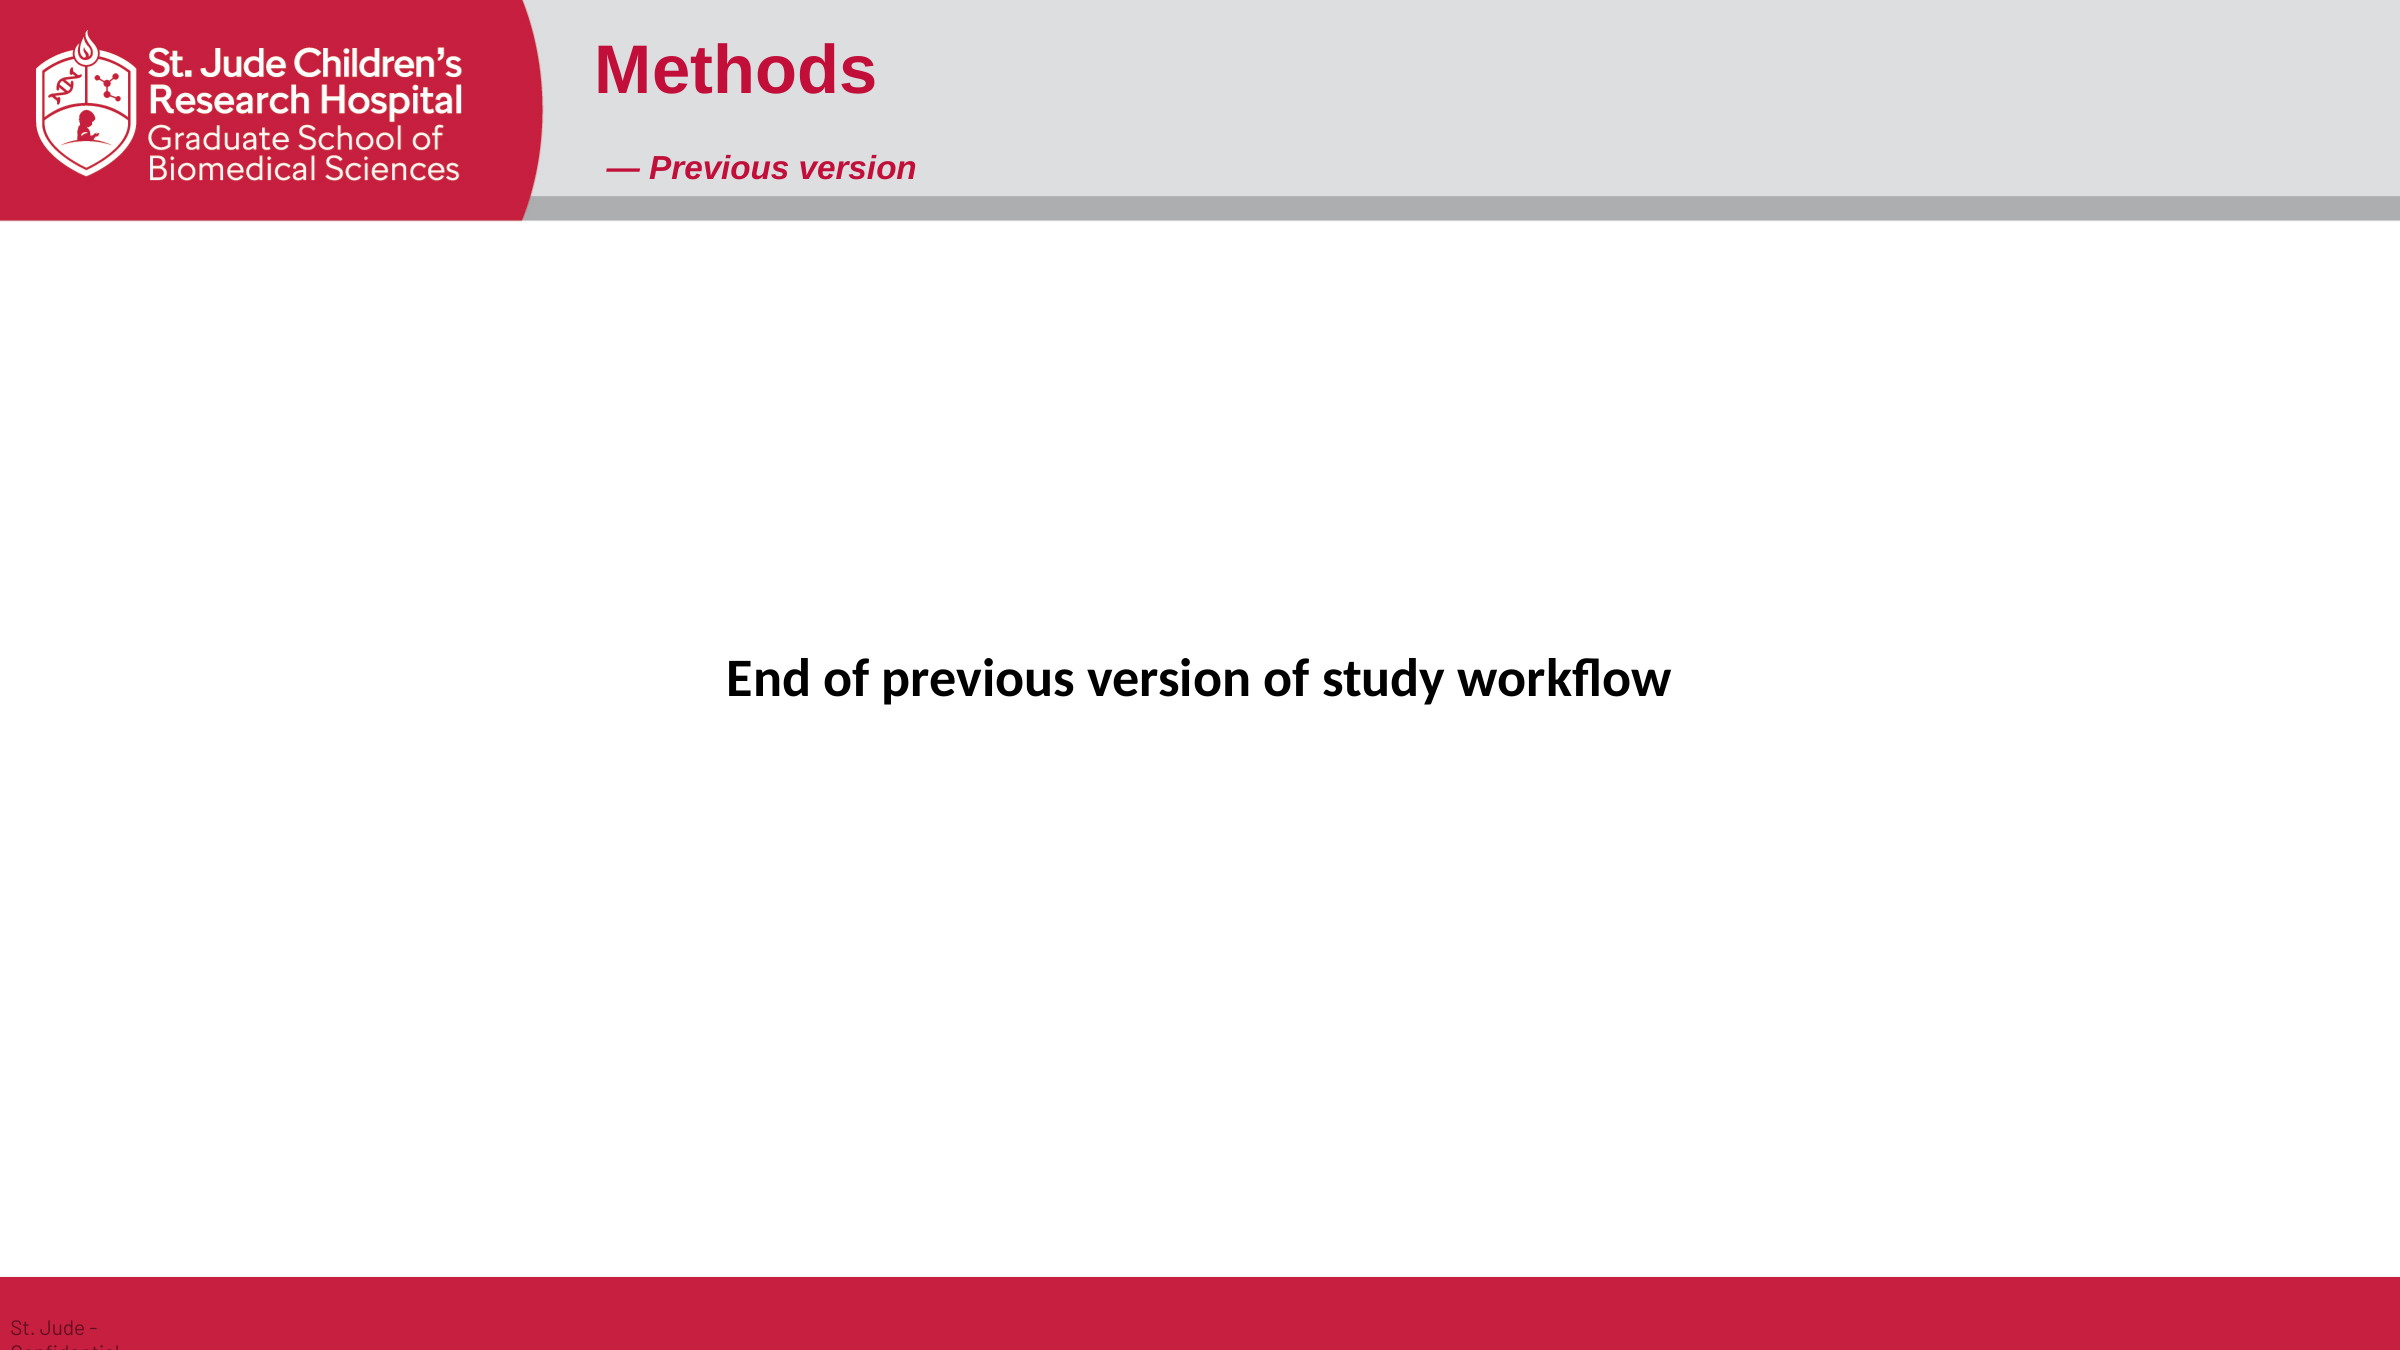

Methods
— Previous version
End of previous version of study workflow